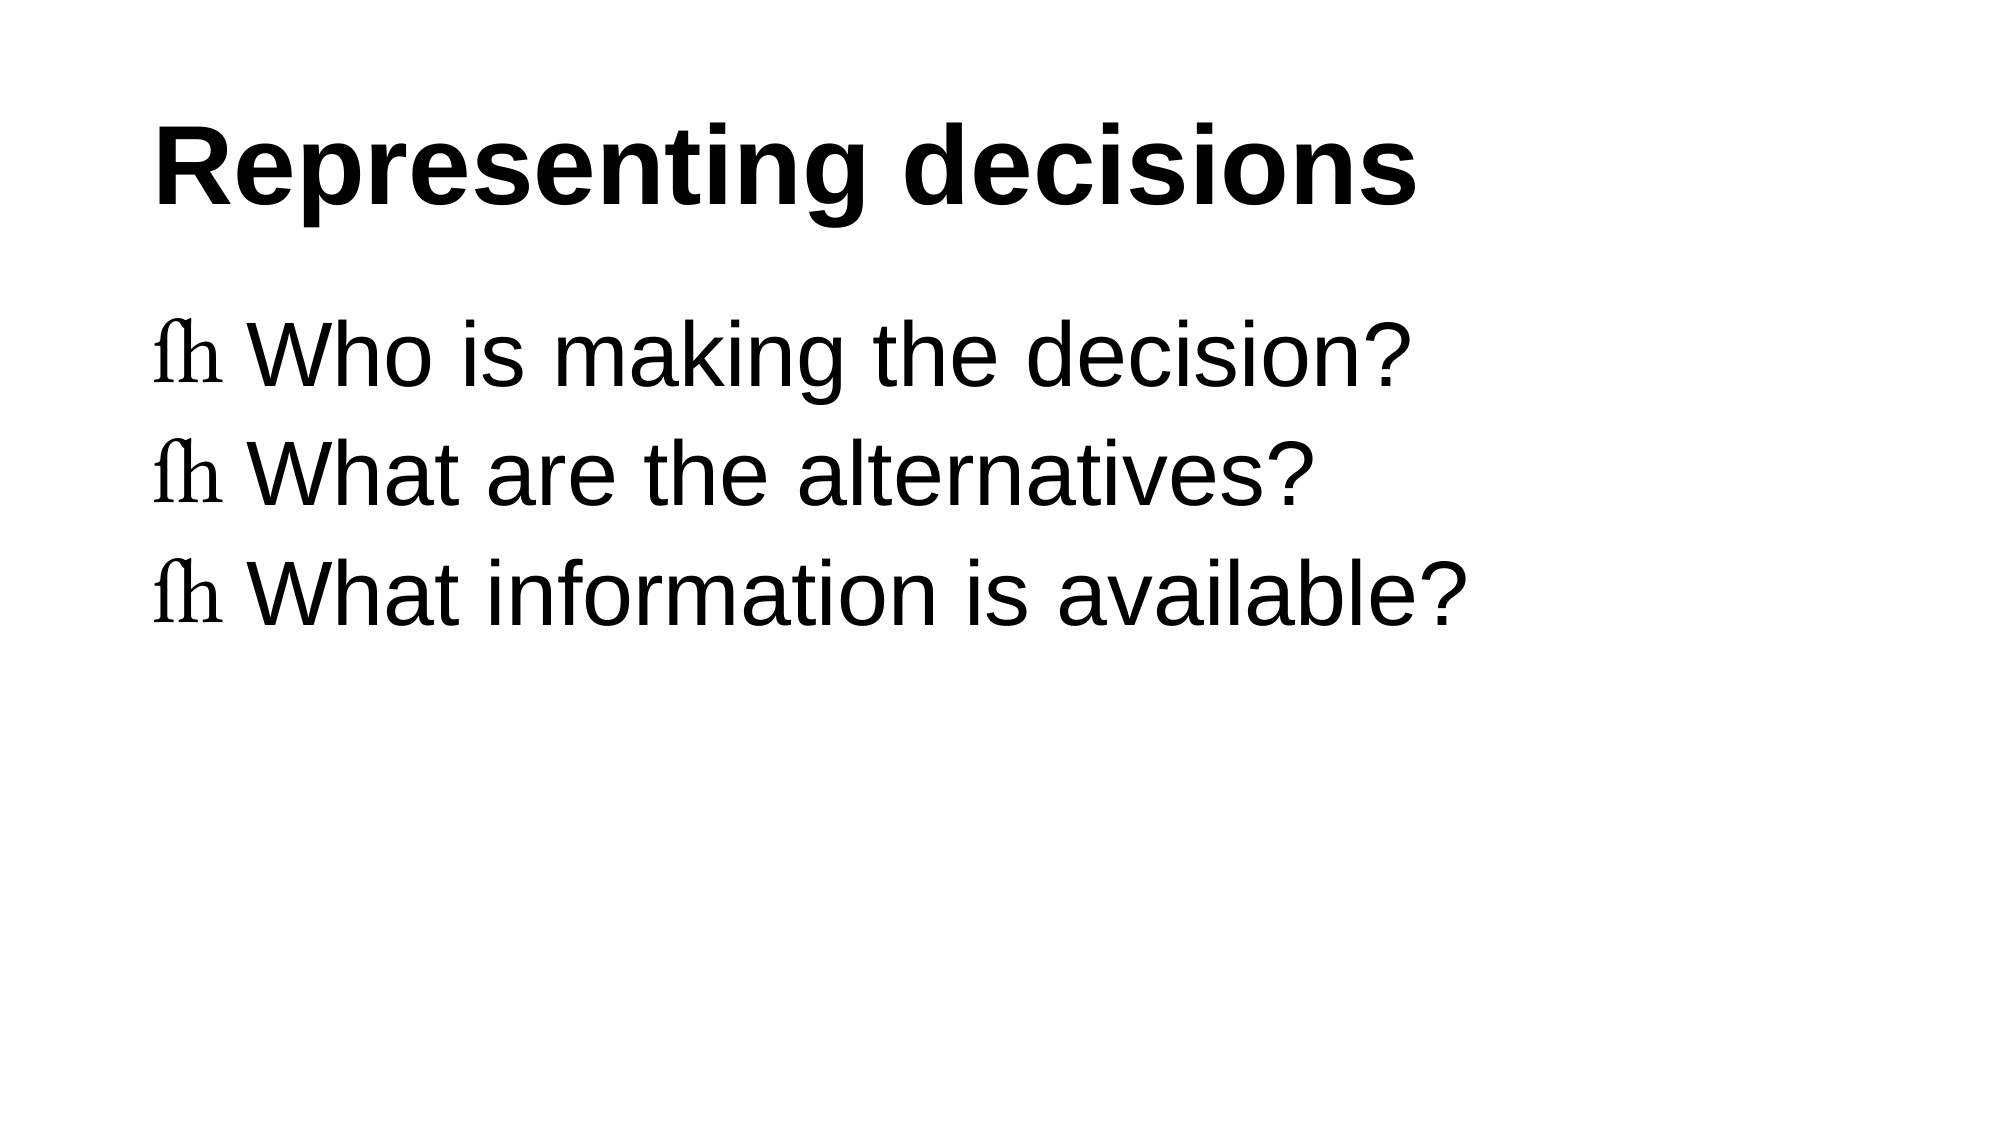

# Representing decisions
Who is making the decision?
What are the alternatives?
What information is available?